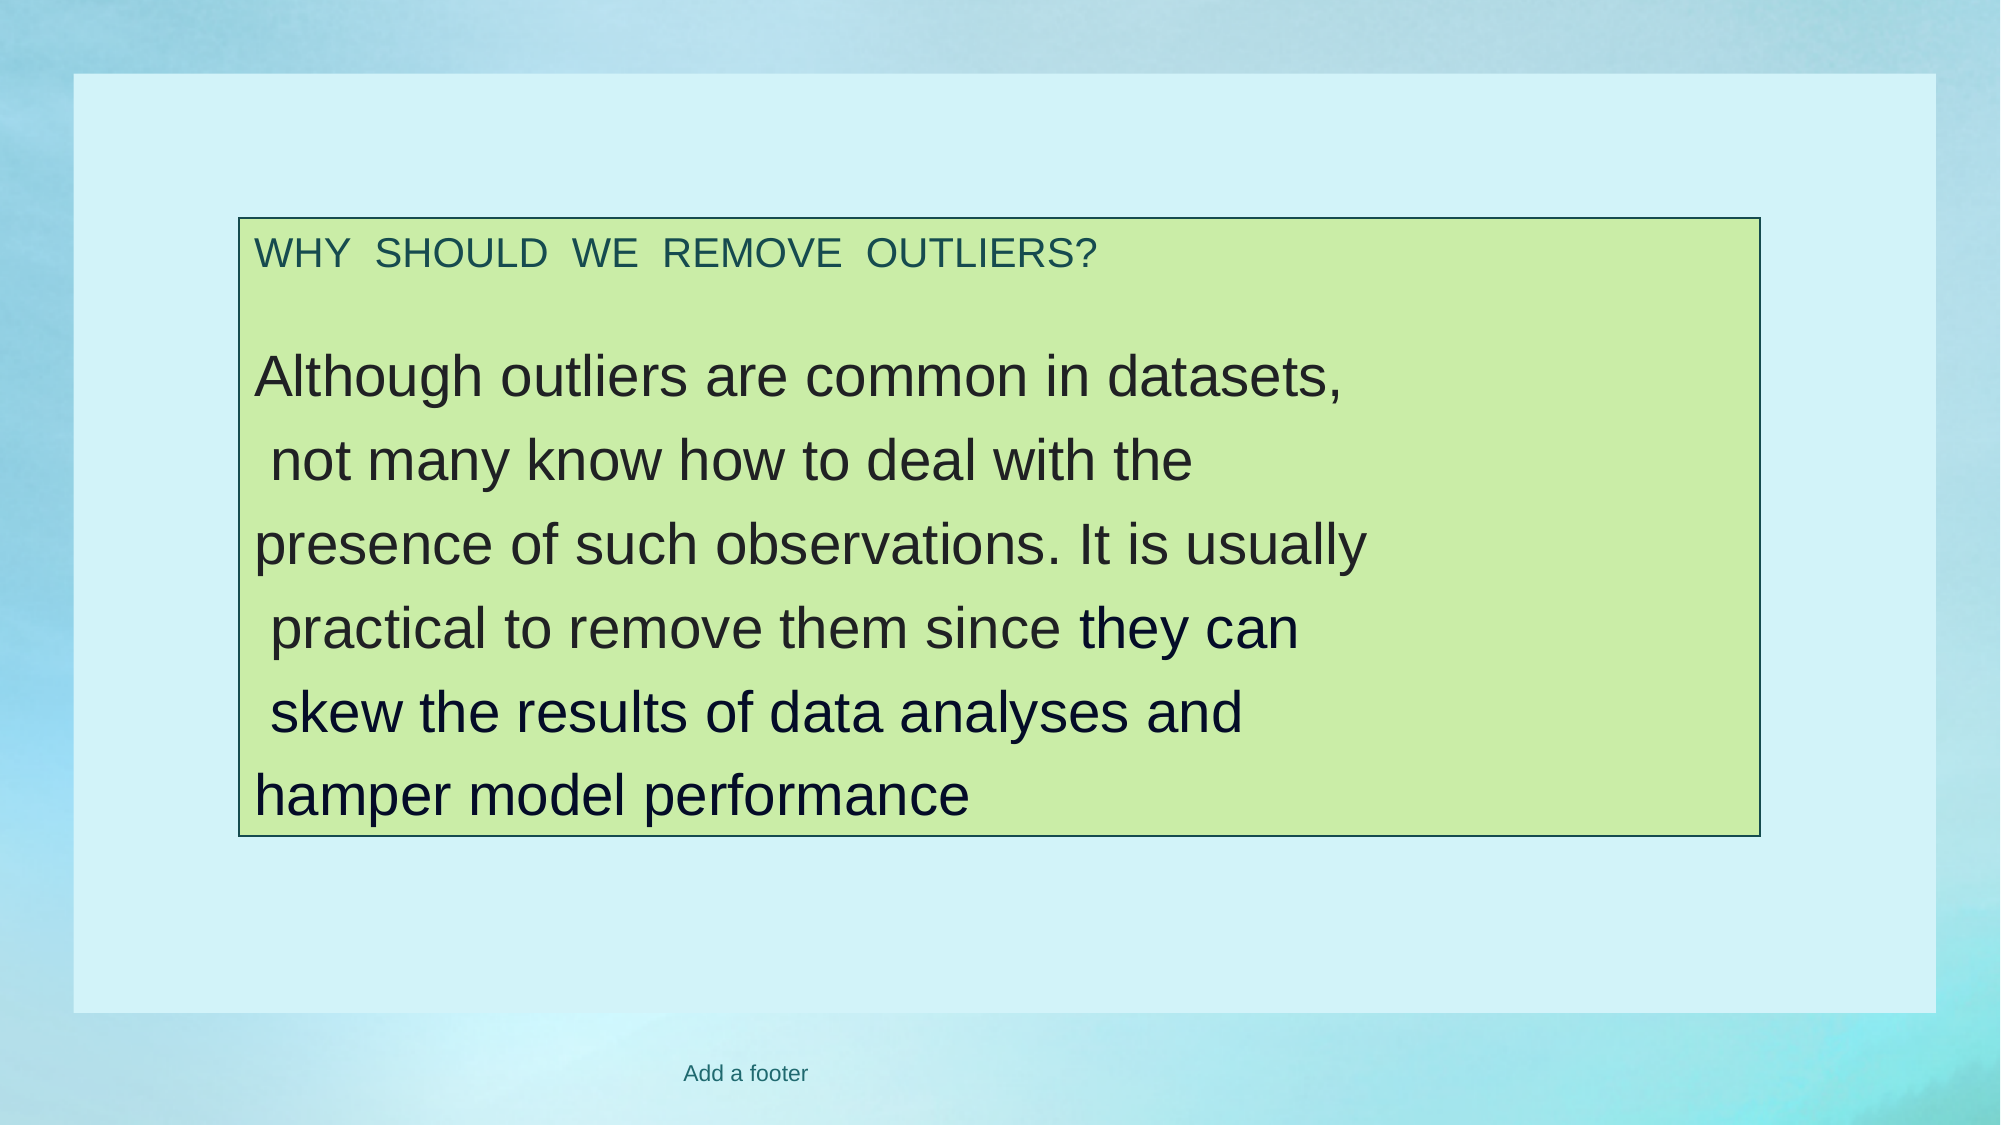

WHY  SHOULD  WE  REMOVE  OUTLIERS?

Although outliers are common in datasets,
 not many know how to deal with the
presence of such observations. It is usually
 practical to remove them since they can
 skew the results of data analyses and
hamper model performance
Add a footer